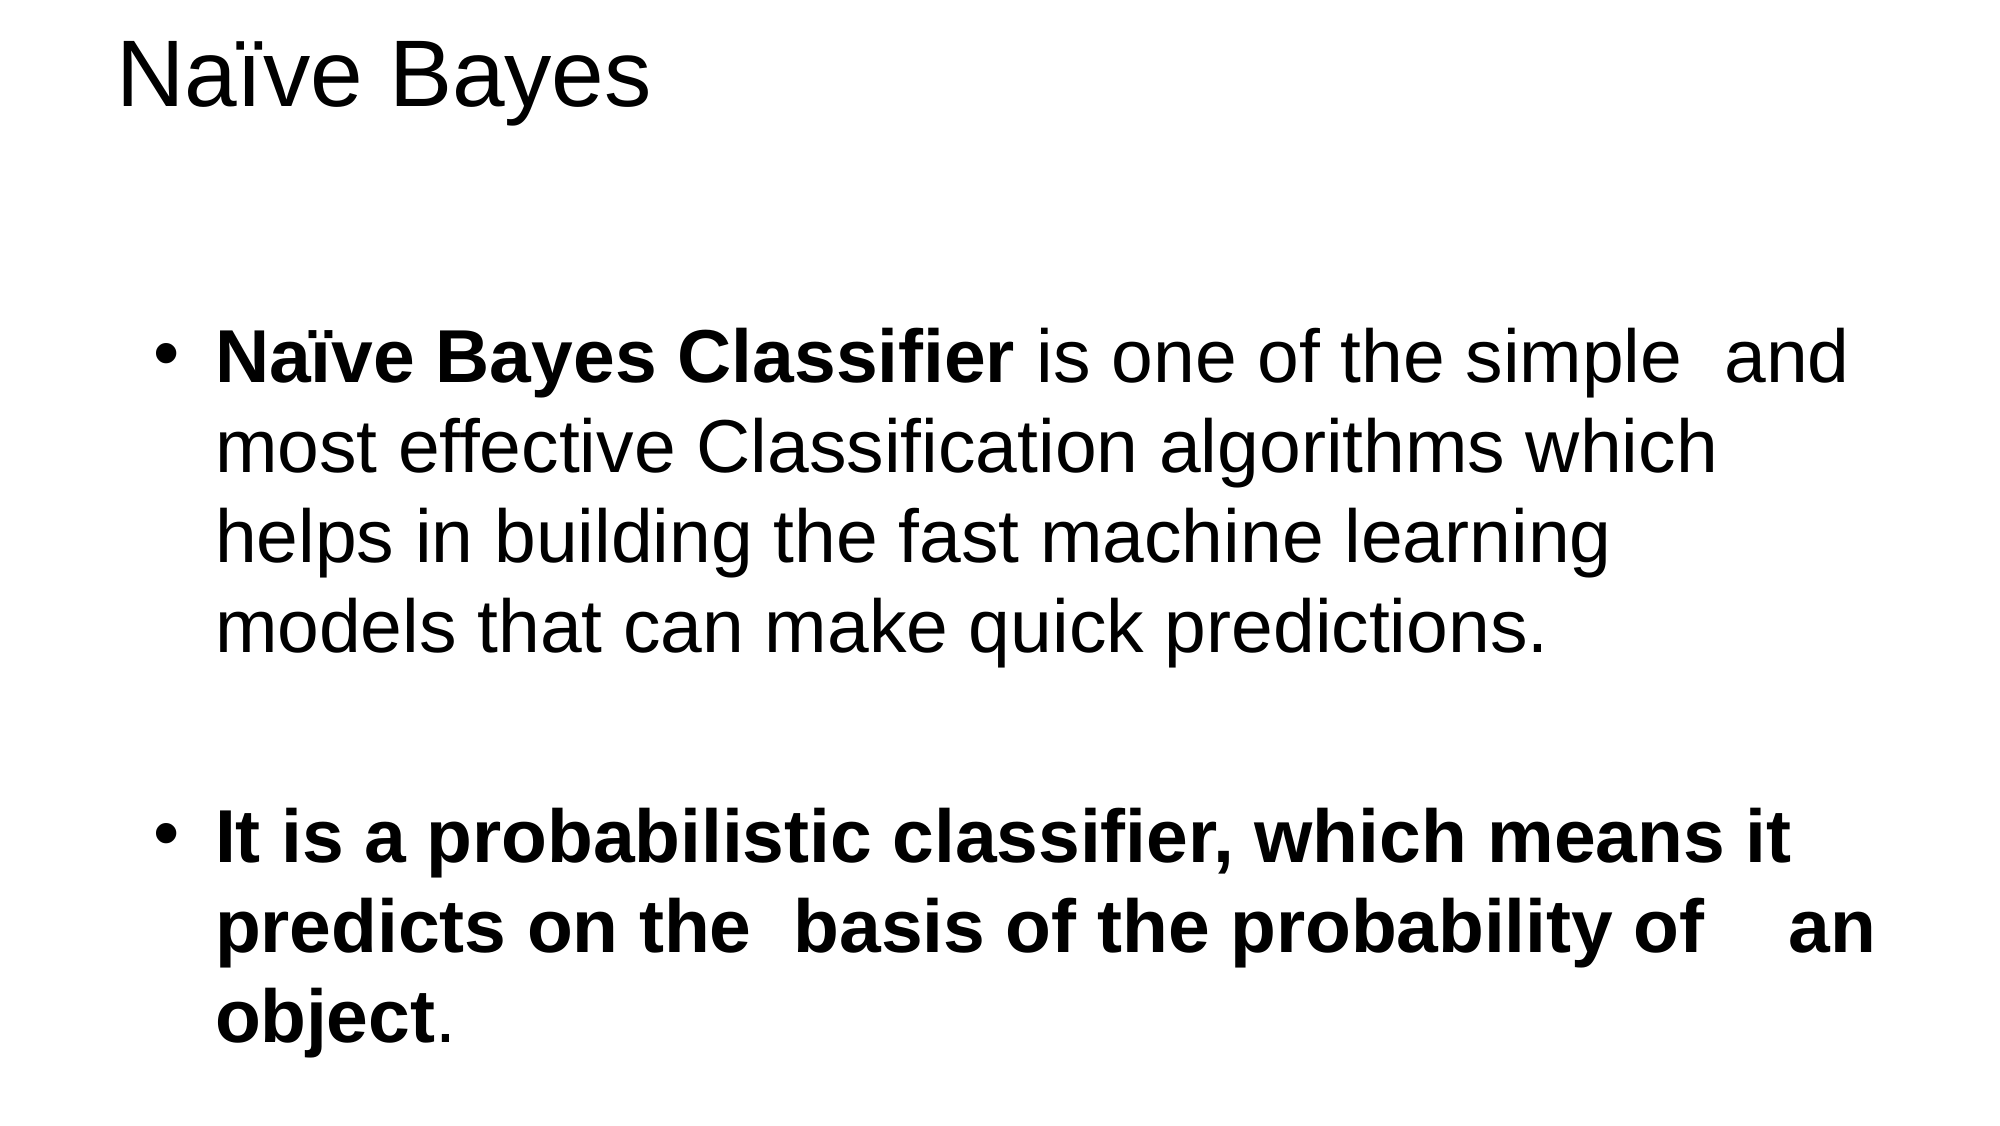

# Naïve Bayes
Naïve Bayes Classifier is one of the simple  and most effective Classification algorithms which   helps in building the fast machine learning      models that can make quick predictions.

It is a probabilistic classifier, which means it  predicts on the  basis of the probability of    an object.